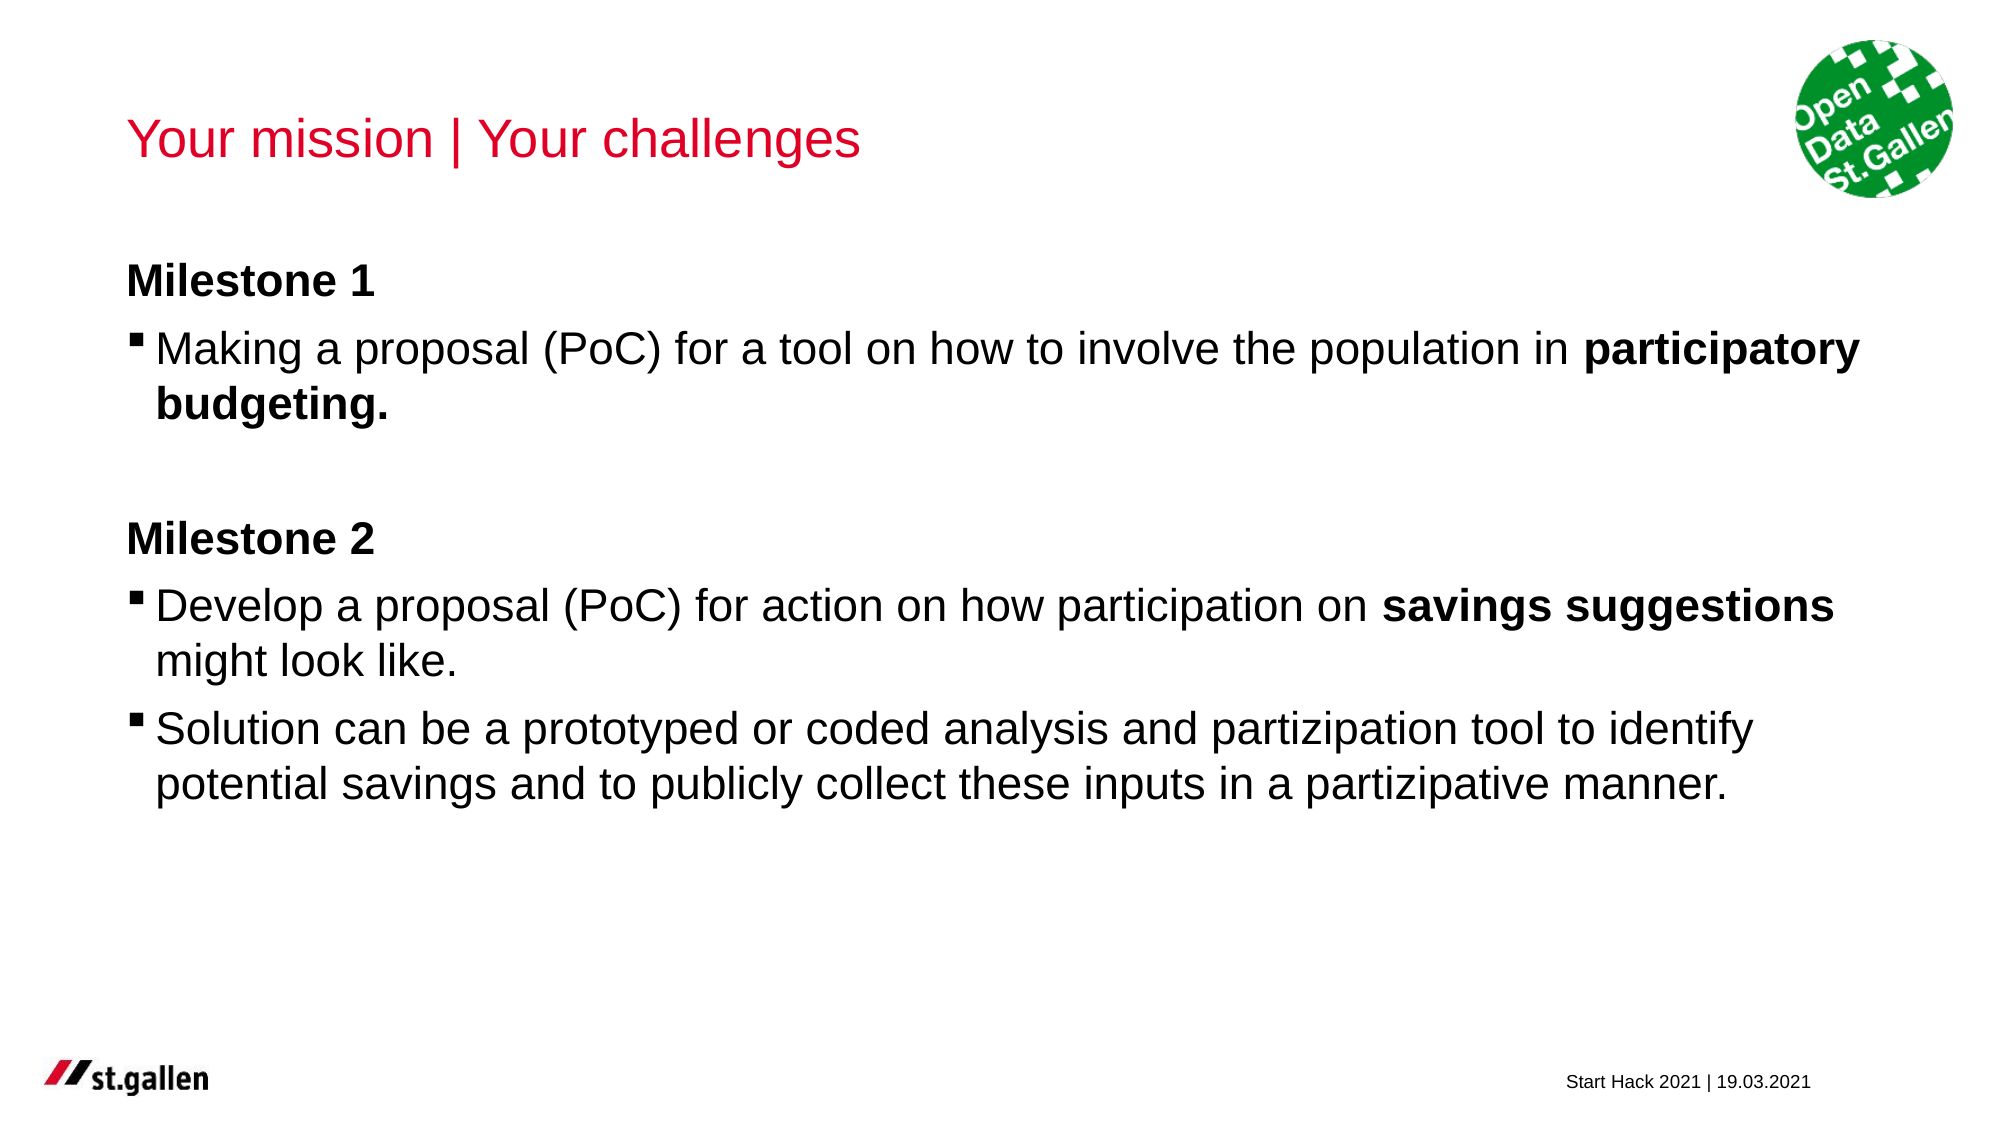

# Your mission | Your challenges
Milestone 1
Making a proposal (PoC) for a tool on how to involve the population in participatory budgeting.

Milestone 2
Develop a proposal (PoC) for action on how participation on savings suggestions might look like.
Solution can be a prototyped or coded analysis and partizipation tool to identify potential savings and to publicly collect these inputs in a partizipative manner.

Start Hack 2021 | 19.03.2021